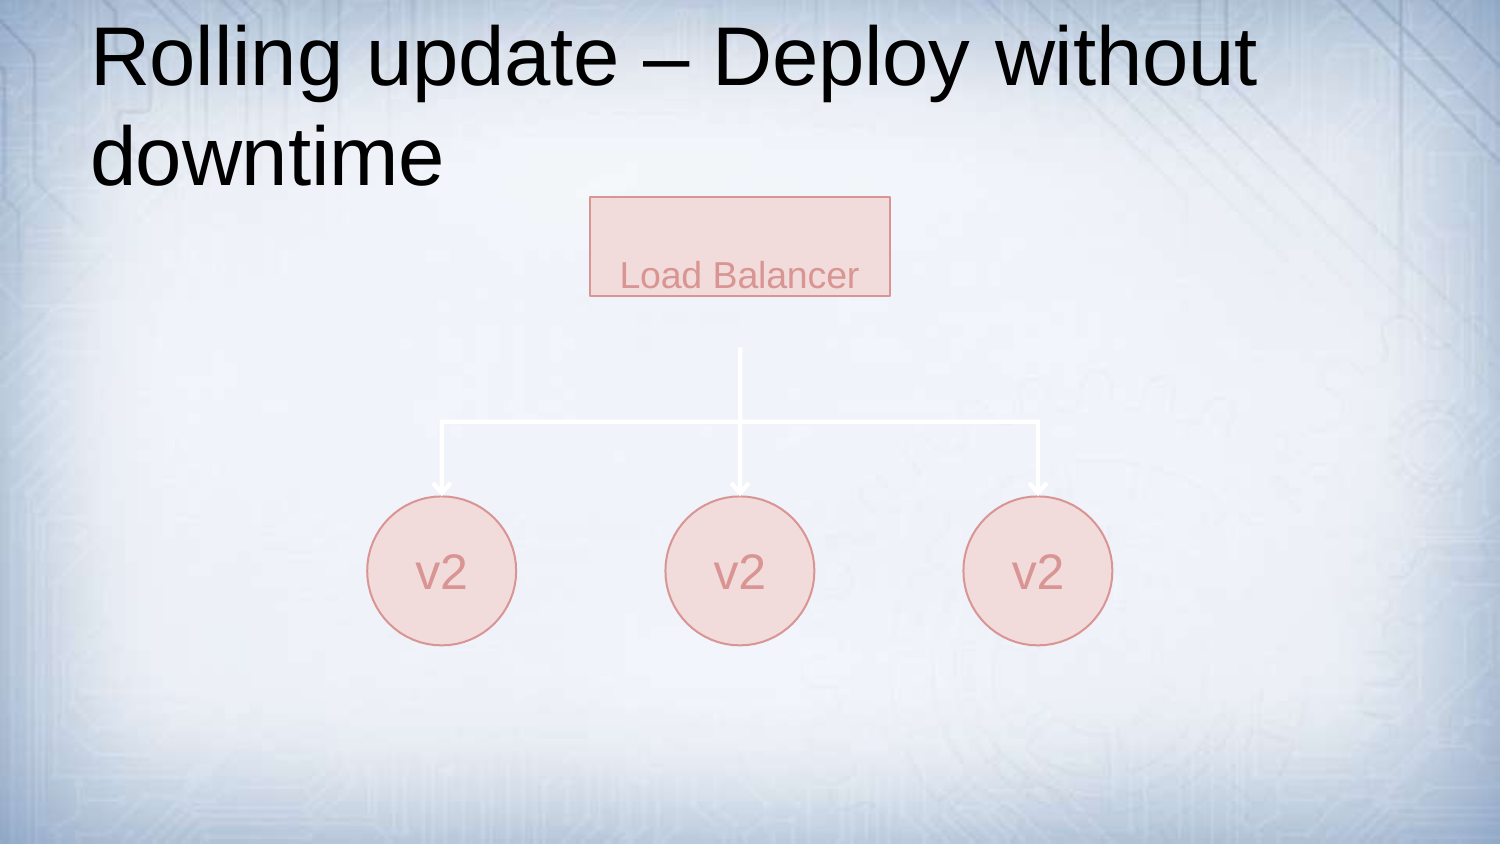

# Rolling update – Deploy without
downtime

Load Balancer

v2
v2
v2